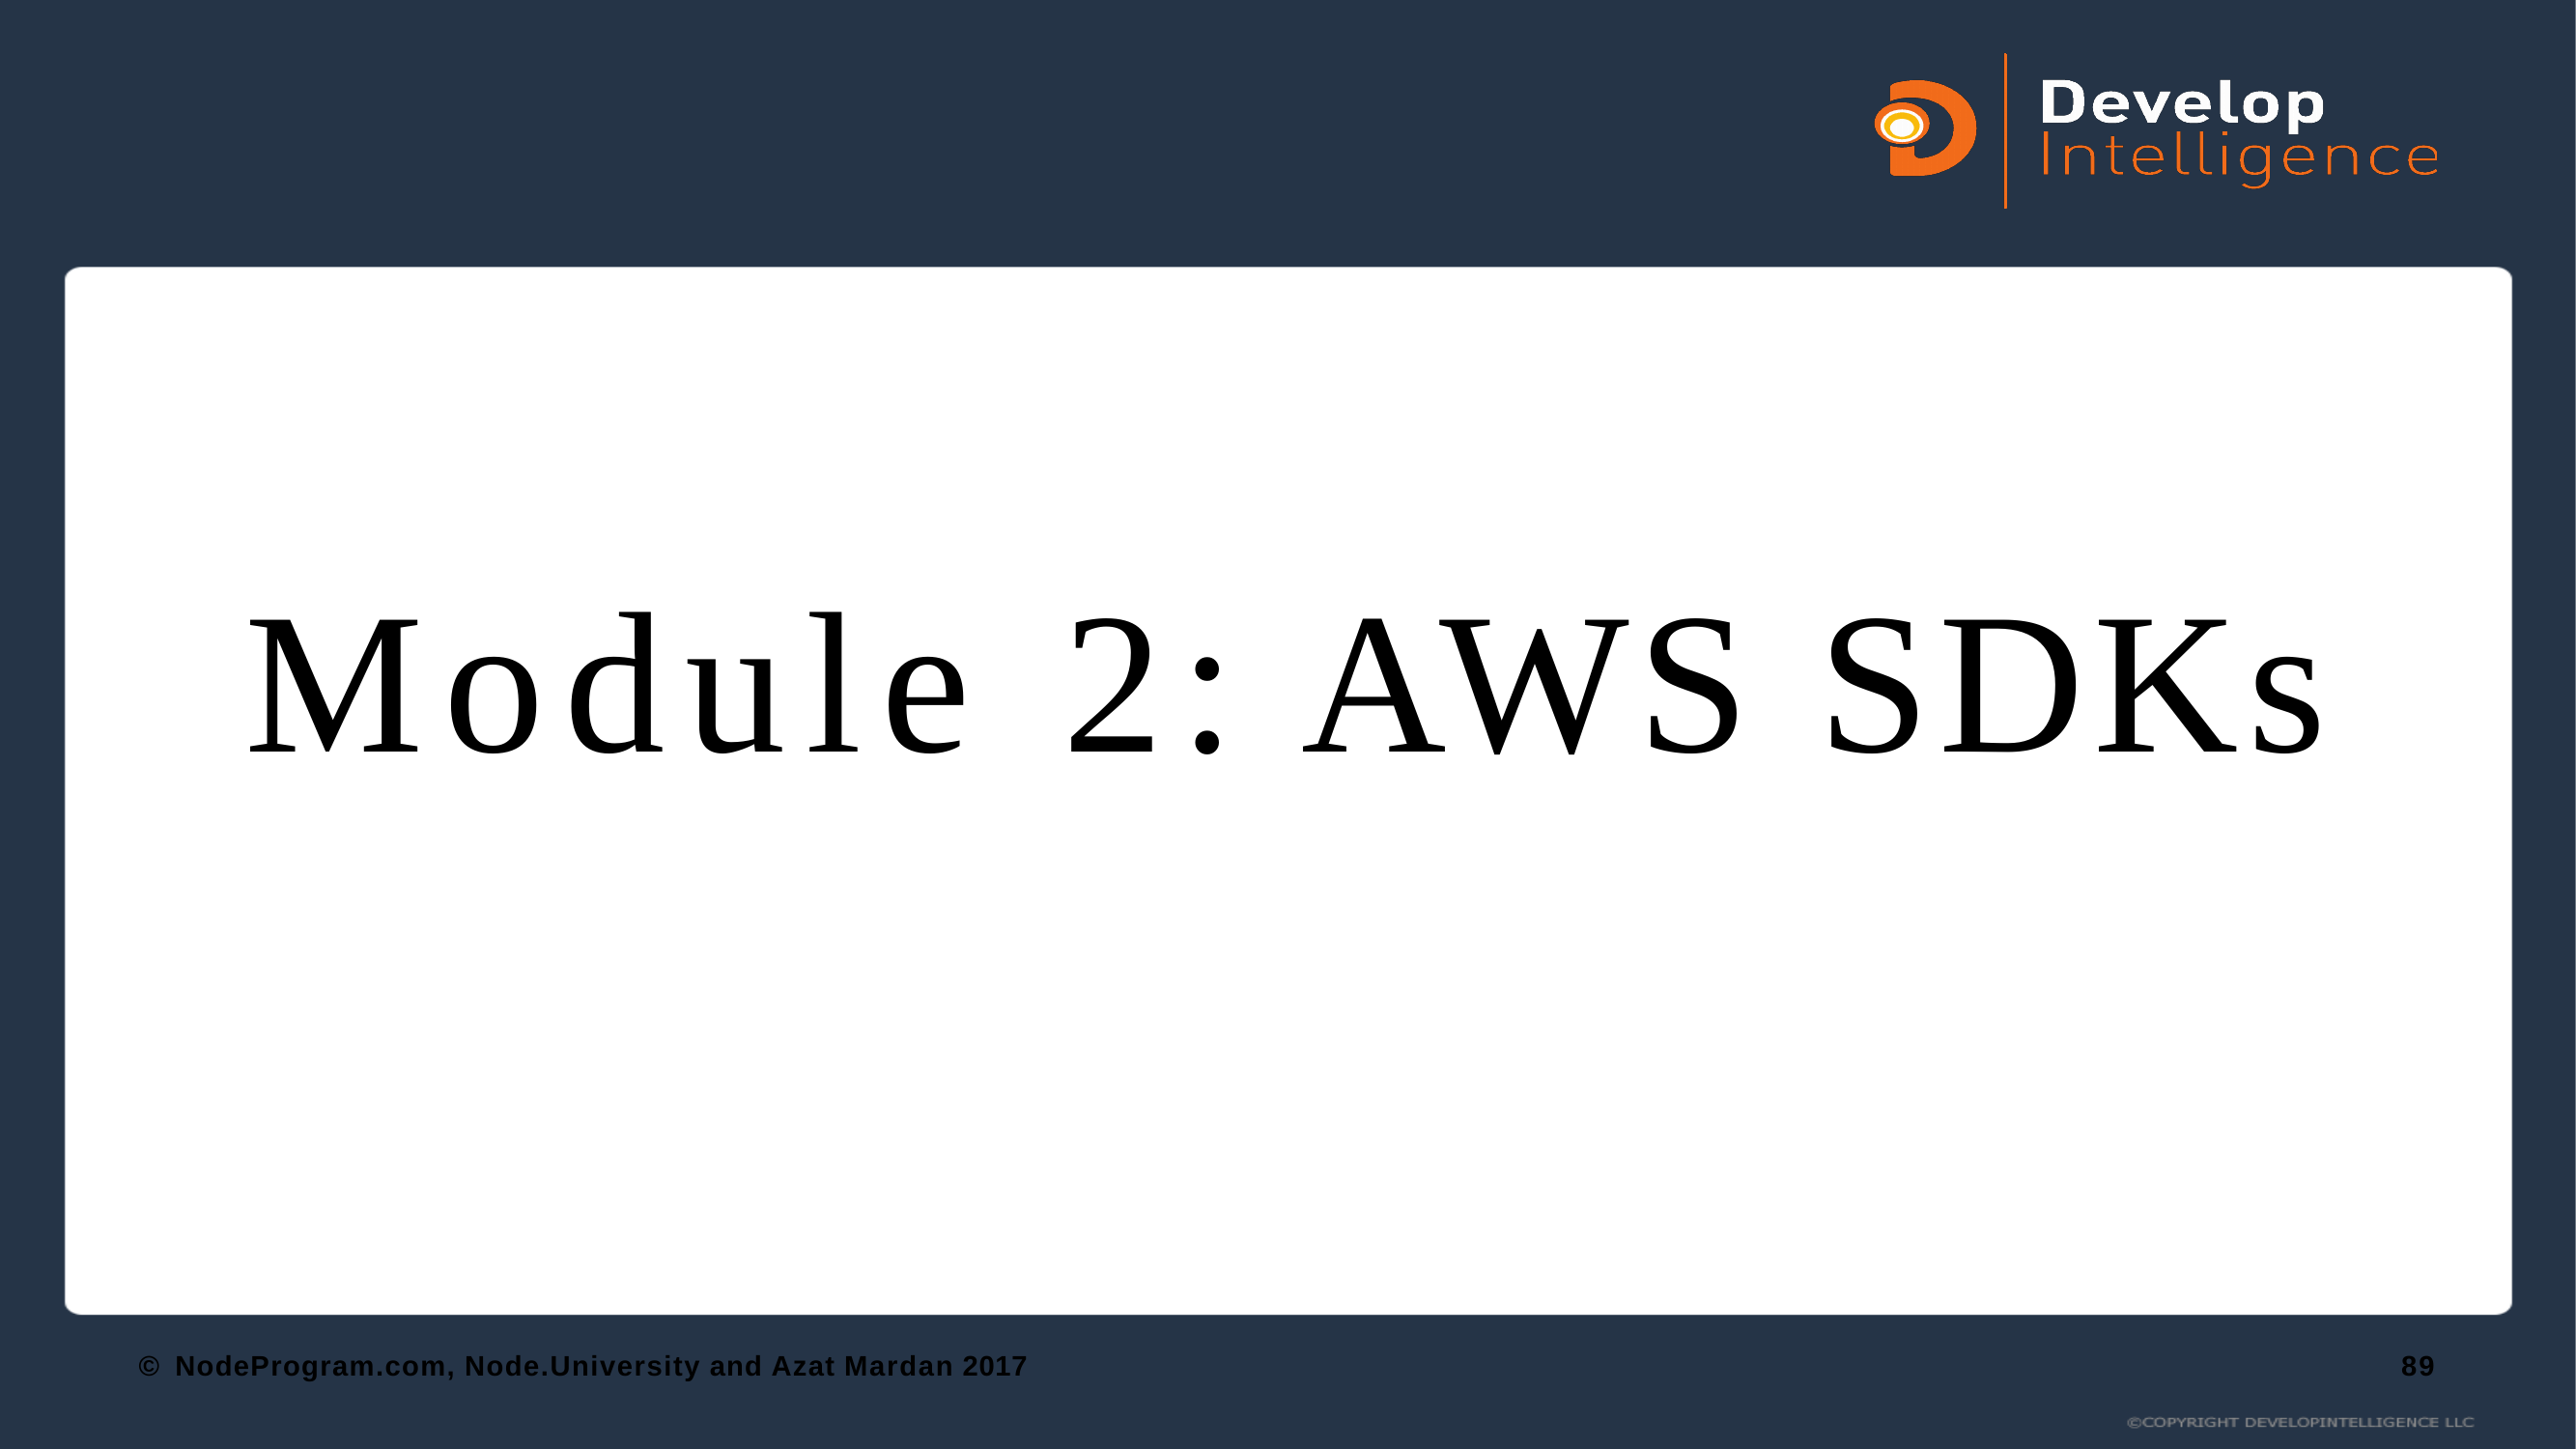

# Module 2: AWS SDKs
© NodeProgram.com, Node.University and Azat Mardan 2017
89